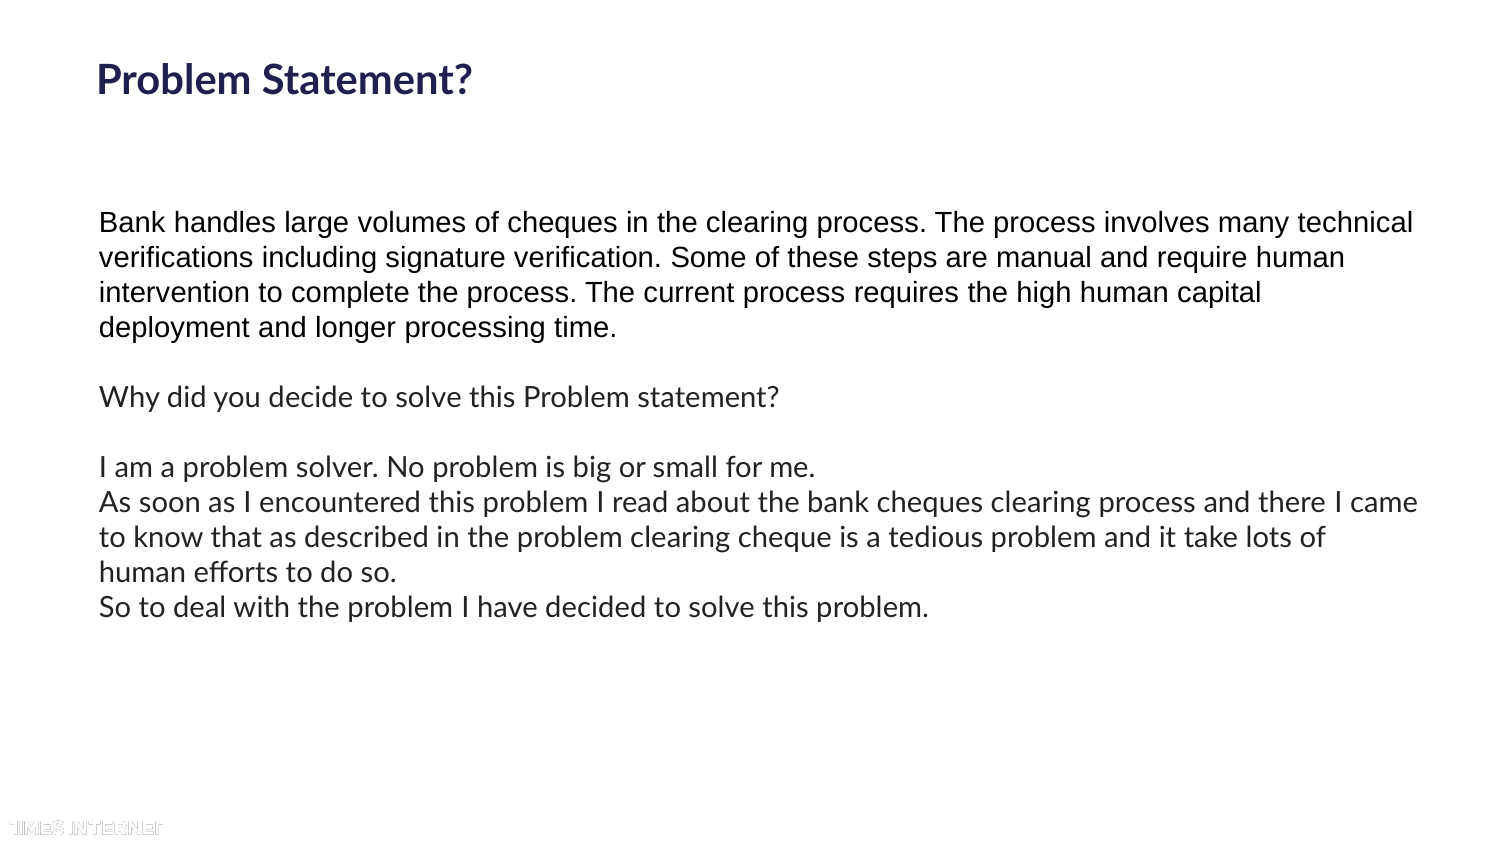

# Problem Statement?
Bank handles large volumes of cheques in the clearing process. The process involves many technical verifications including signature verification. Some of these steps are manual and require human intervention to complete the process. The current process requires the high human capital deployment and longer processing time.
Why did you decide to solve this Problem statement?

I am a problem solver. No problem is big or small for me.
As soon as I encountered this problem I read about the bank cheques clearing process and there I came to know that as described in the problem clearing cheque is a tedious problem and it take lots of human efforts to do so.
So to deal with the problem I have decided to solve this problem.